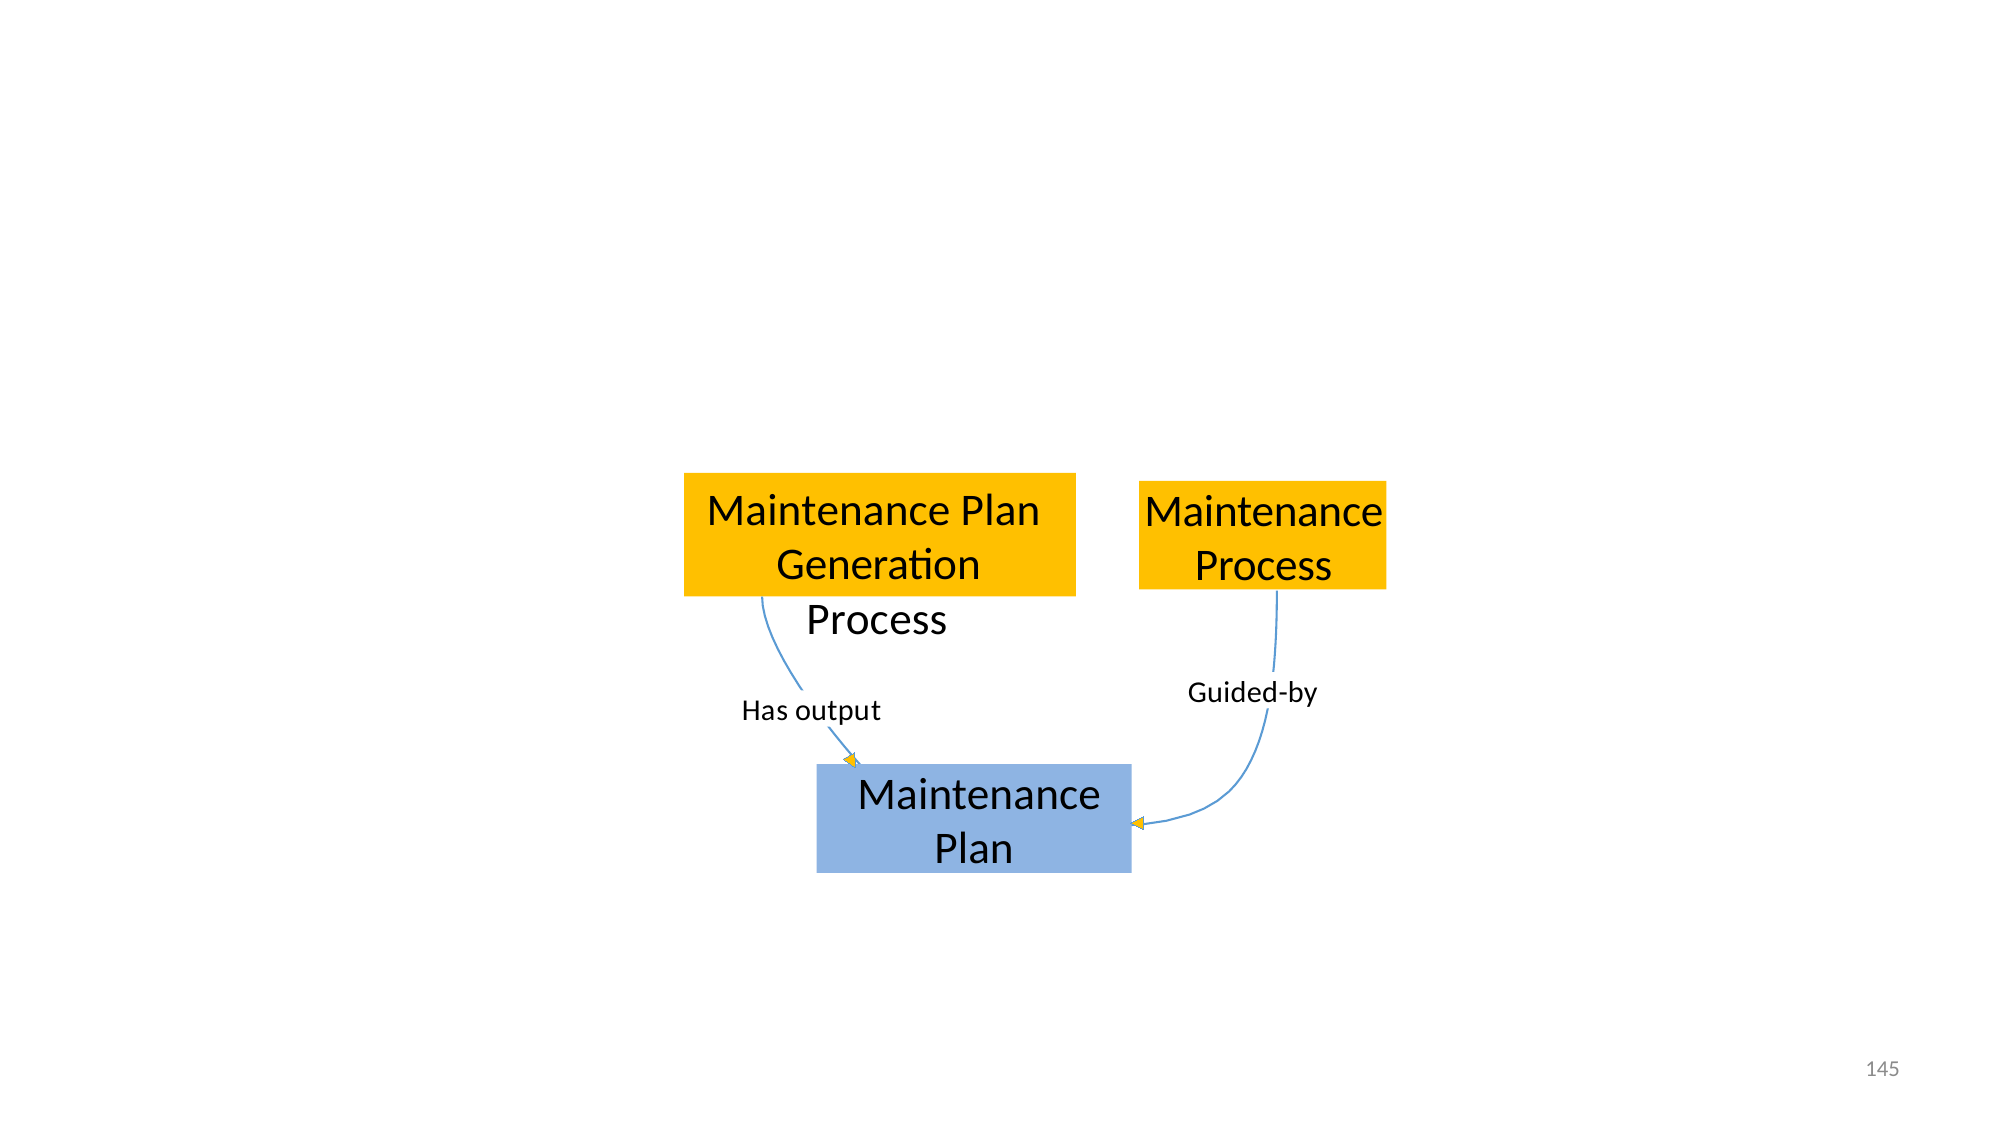

Maintenance Plan
Generation Process
Maintenance Process

Guided-by
Has output

 Maintenance Plan

145